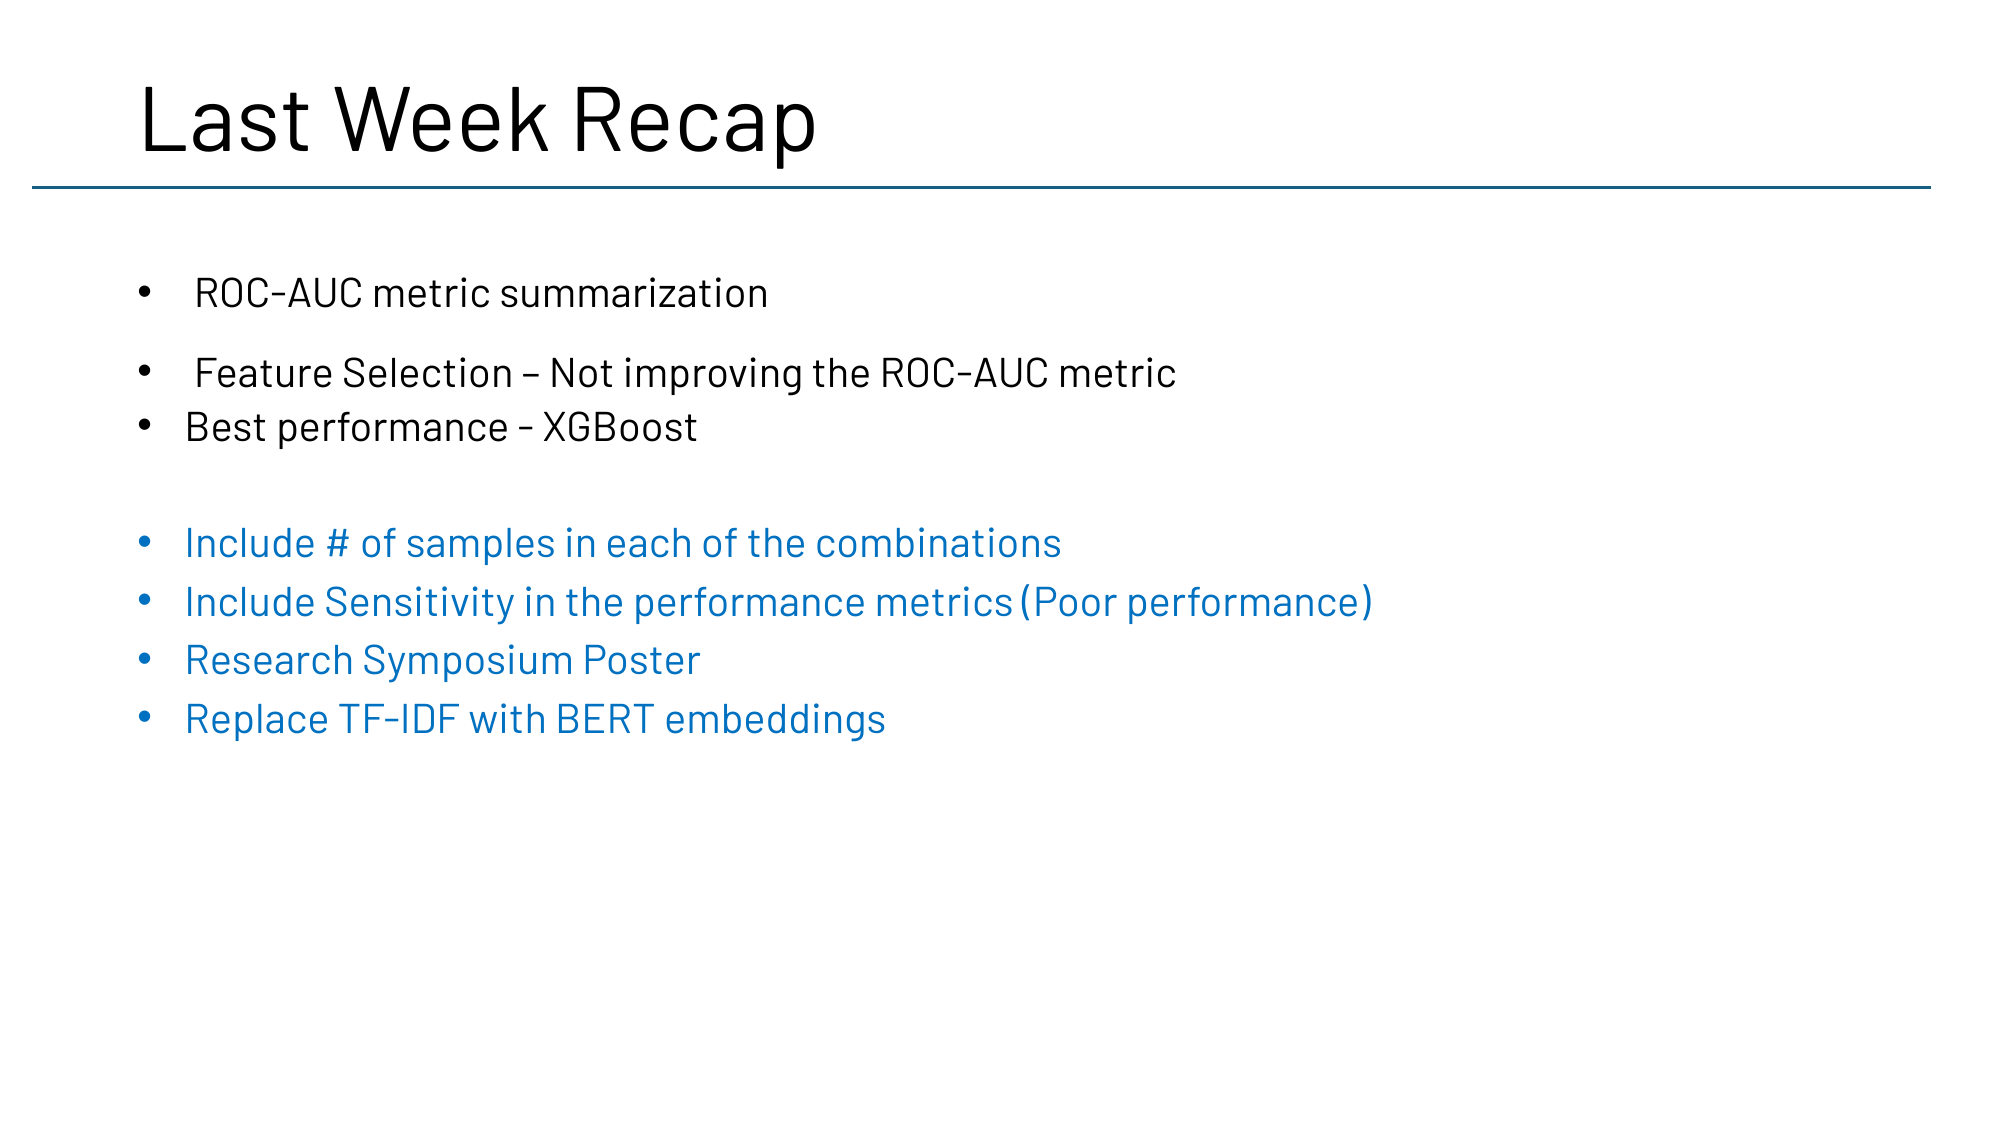

# Last Week Recap
ROC-AUC metric summarization
Feature Selection – Not improving the ROC-AUC metric
Best performance - XGBoost

Include # of samples in each of the combinations
Include Sensitivity in the performance metrics (Poor performance)
Research Symposium Poster
Replace TF-IDF with BERT embeddings